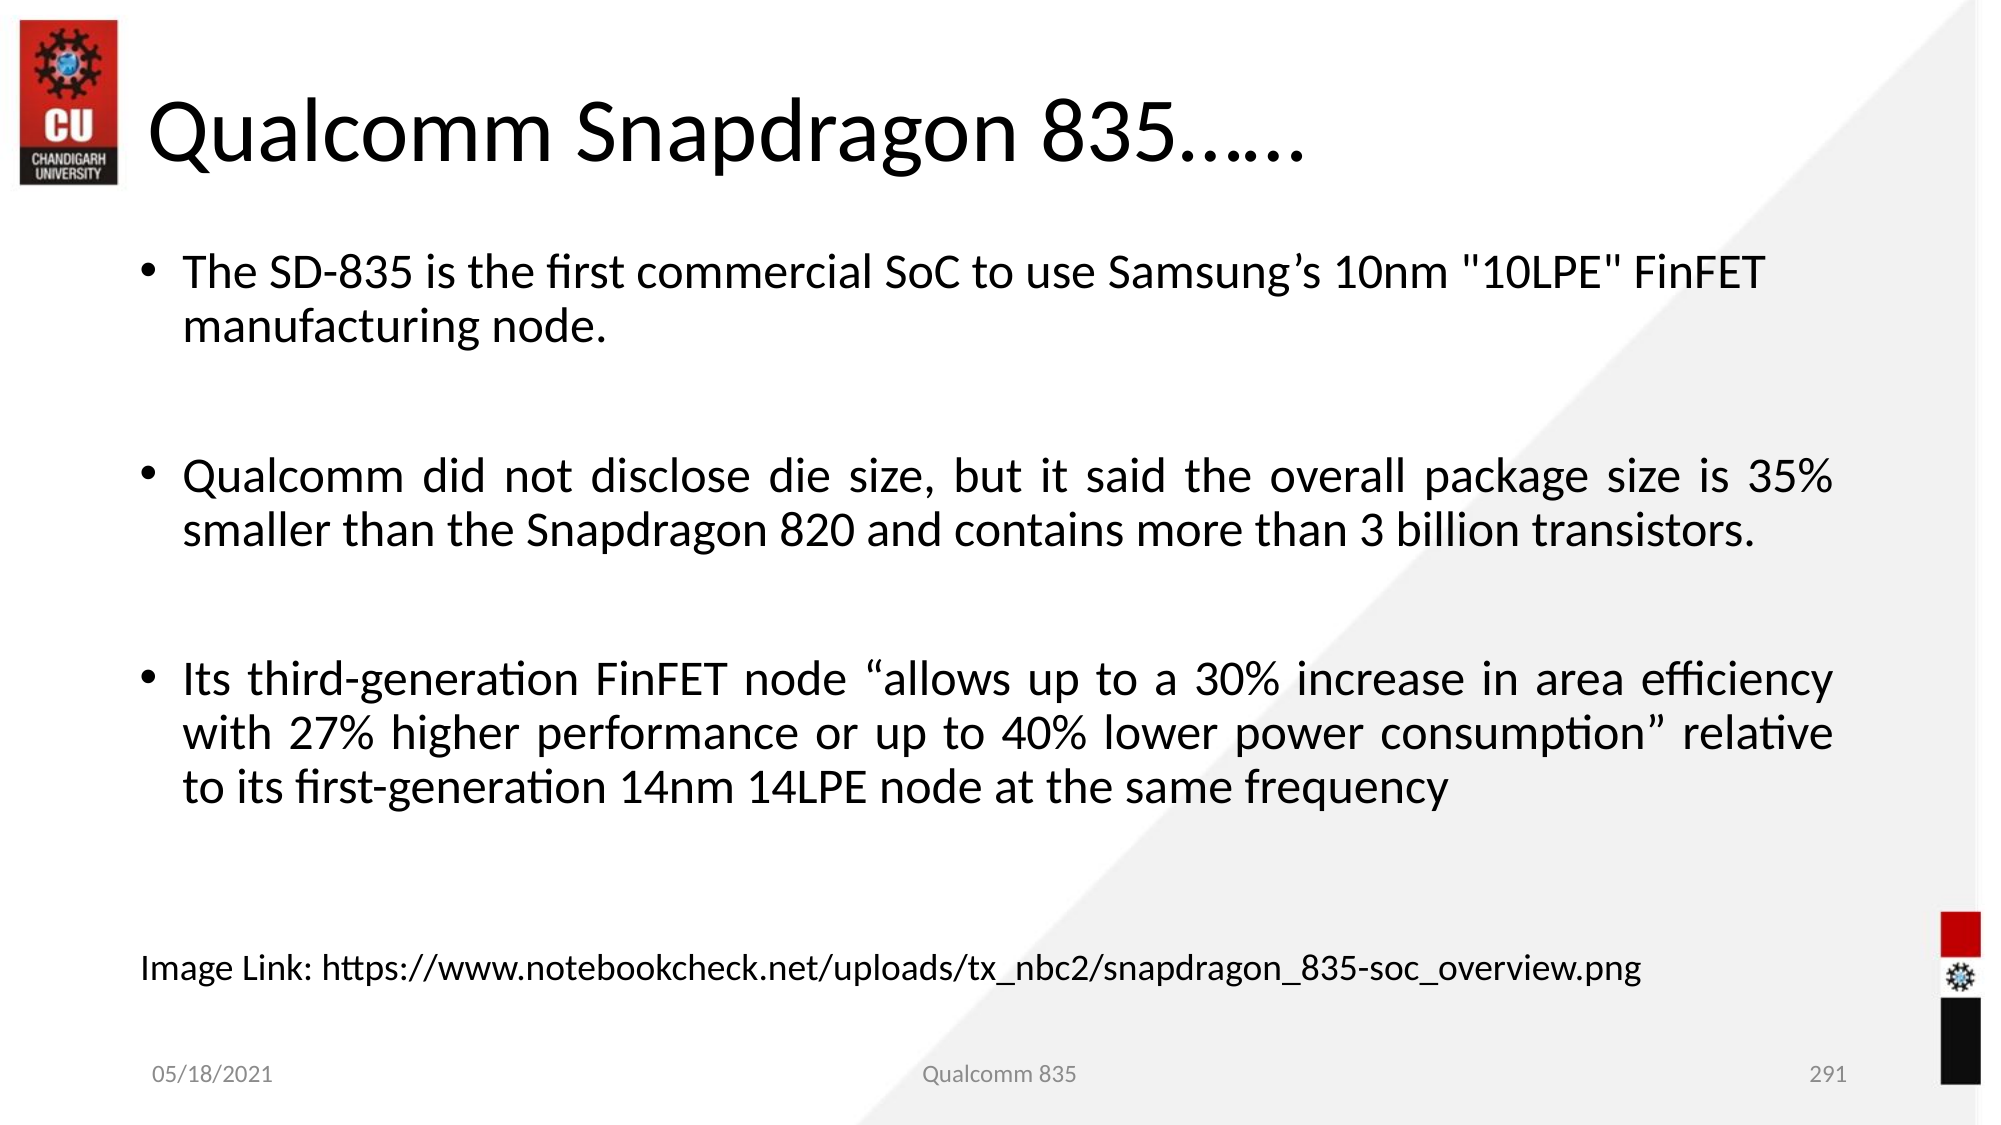

Qualcomm Snapdragon 835……
The SD-835 is the first commercial SoC to use Samsung’s 10nm "10LPE" FinFET manufacturing node.

Qualcomm did not disclose die size, but it said the overall package size is 35% smaller than the Snapdragon 820 and contains more than 3 billion transistors.

Its third-generation FinFET node “allows up to a 30% increase in area efficiency with 27% higher performance or up to 40% lower power consumption” relative to its first-generation 14nm 14LPE node at the same frequency
Image Link: https://www.notebookcheck.net/uploads/tx_nbc2/snapdragon_835-soc_overview.png
05/18/2021
Qualcomm 835
291